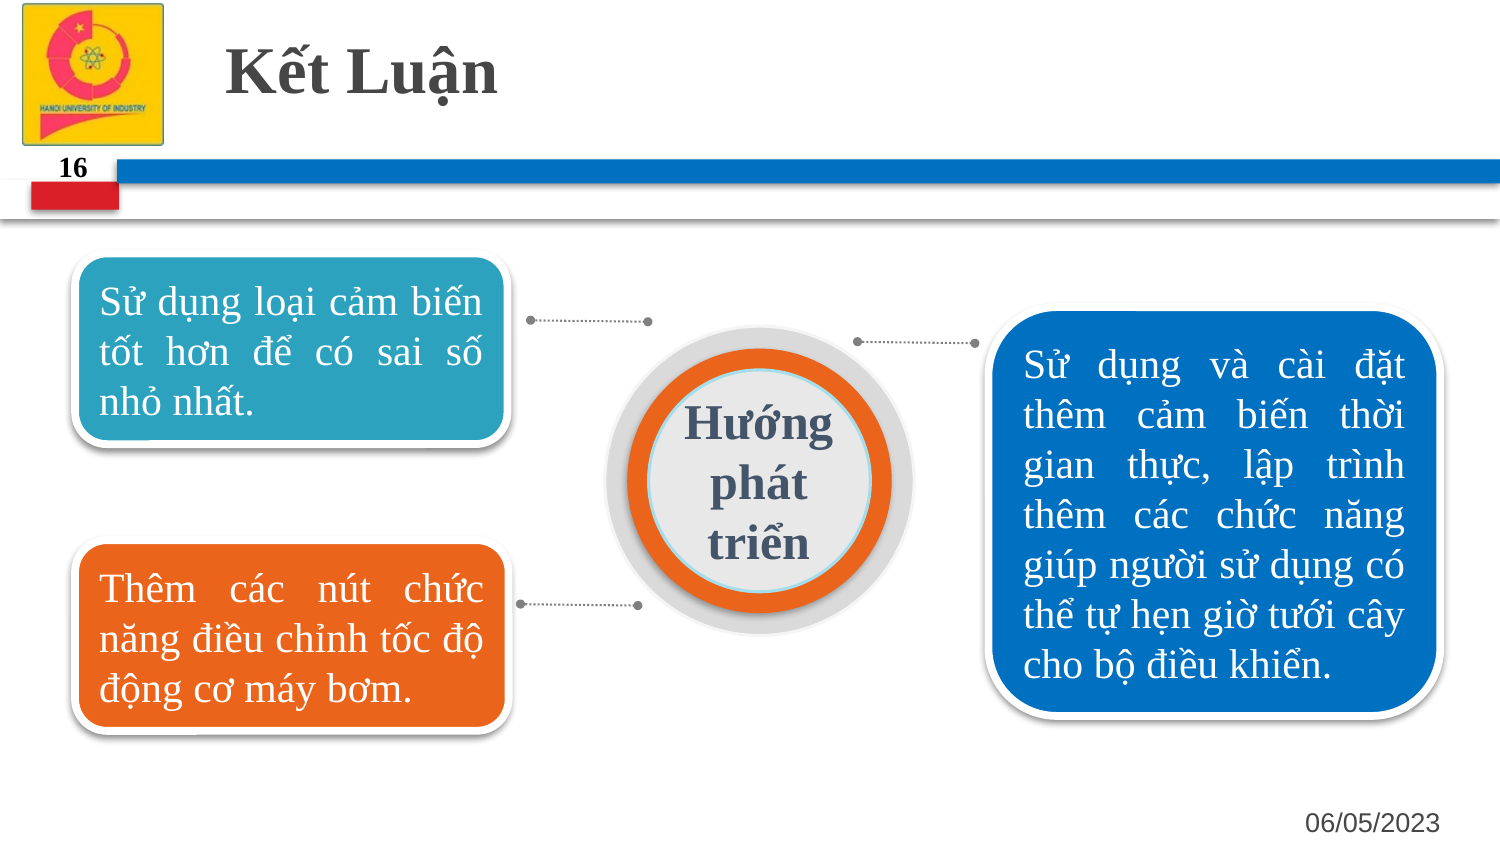

# Kết Luận
16
Sử dụng loại cảm biến tốt hơn để có sai số nhỏ nhất.
Sử dụng và cài đặt thêm cảm biến thời gian thực, lập trình thêm các chức năng giúp người sử dụng có thể tự hẹn giờ tưới cây cho bộ điều khiển.

Hướng phát triển

Thêm các nút chức năng điều chỉnh tốc độ động cơ máy bơm.

06/05/2023